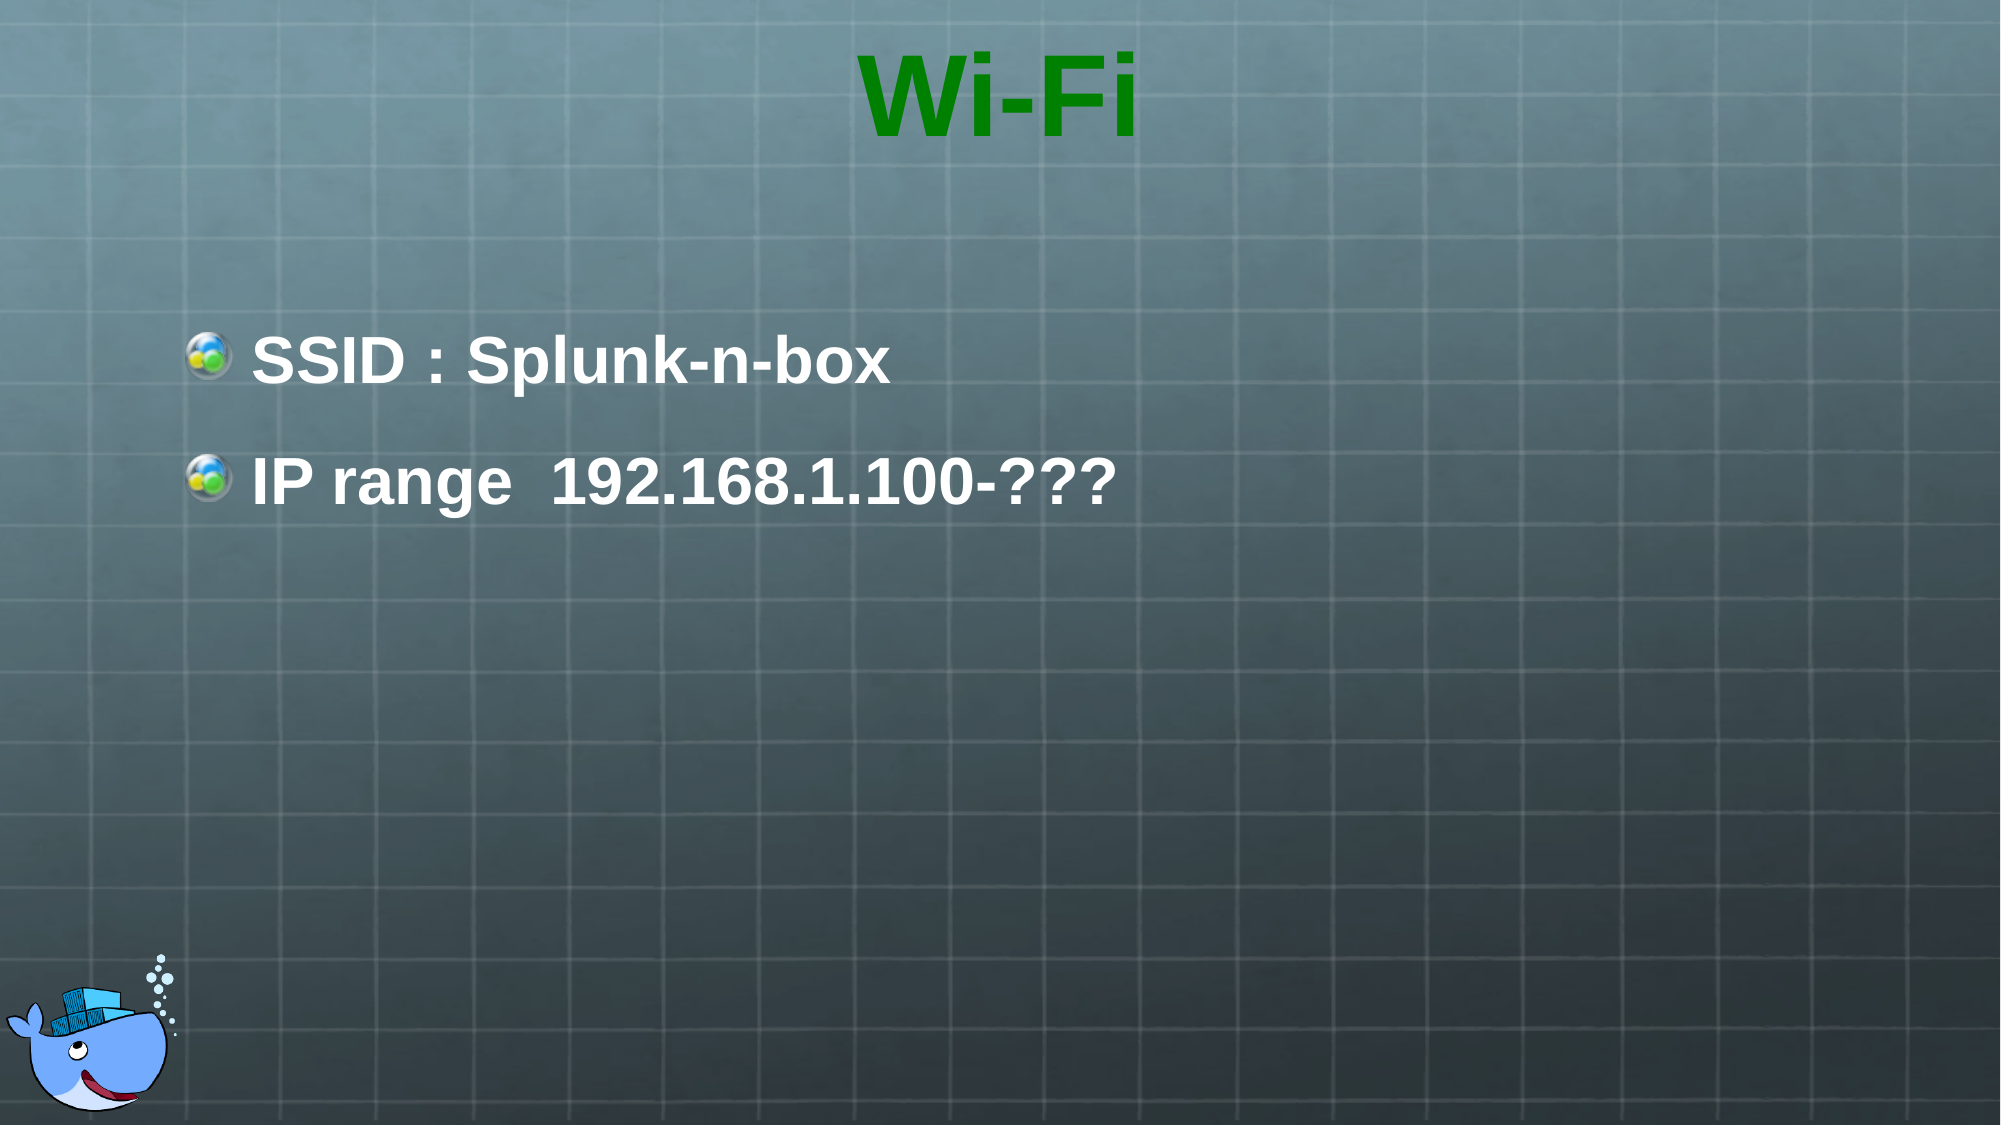

# Wi-Fi
SSID : Splunk-n-box
IP range  192.168.1.100-???